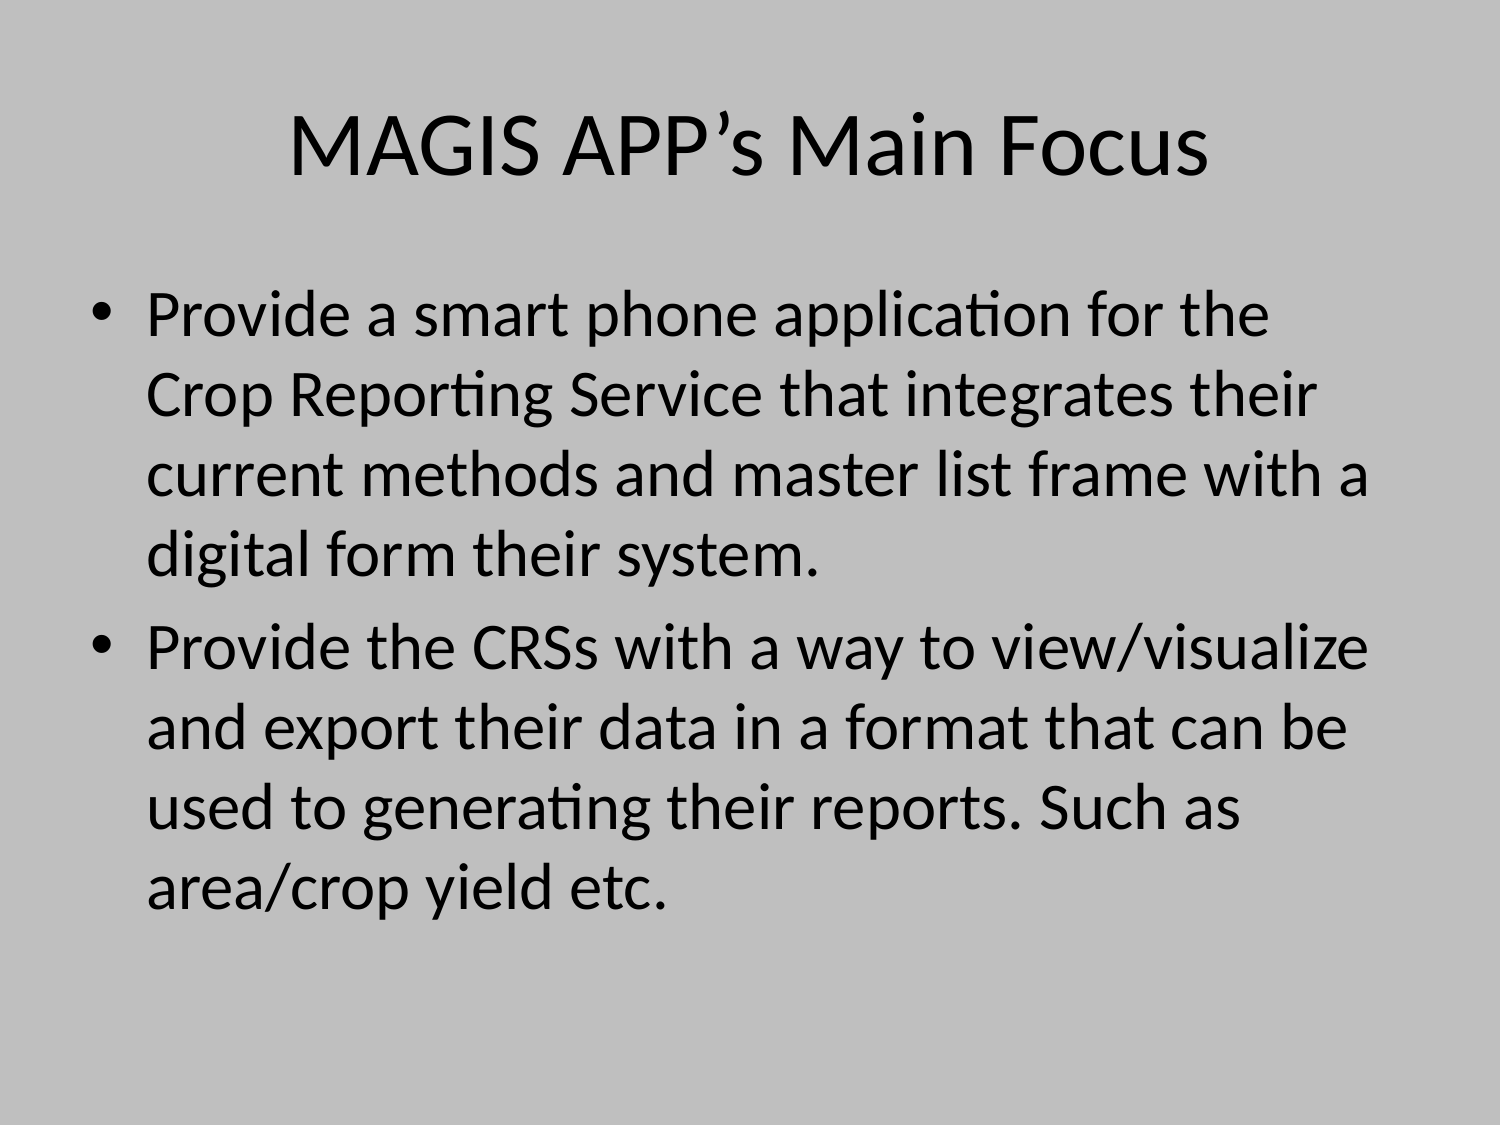

# MAGIS APP’s Main Focus
Provide a smart phone application for the Crop Reporting Service that integrates their current methods and master list frame with a digital form their system.
Provide the CRSs with a way to view/visualize and export their data in a format that can be used to generating their reports. Such as area/crop yield etc.